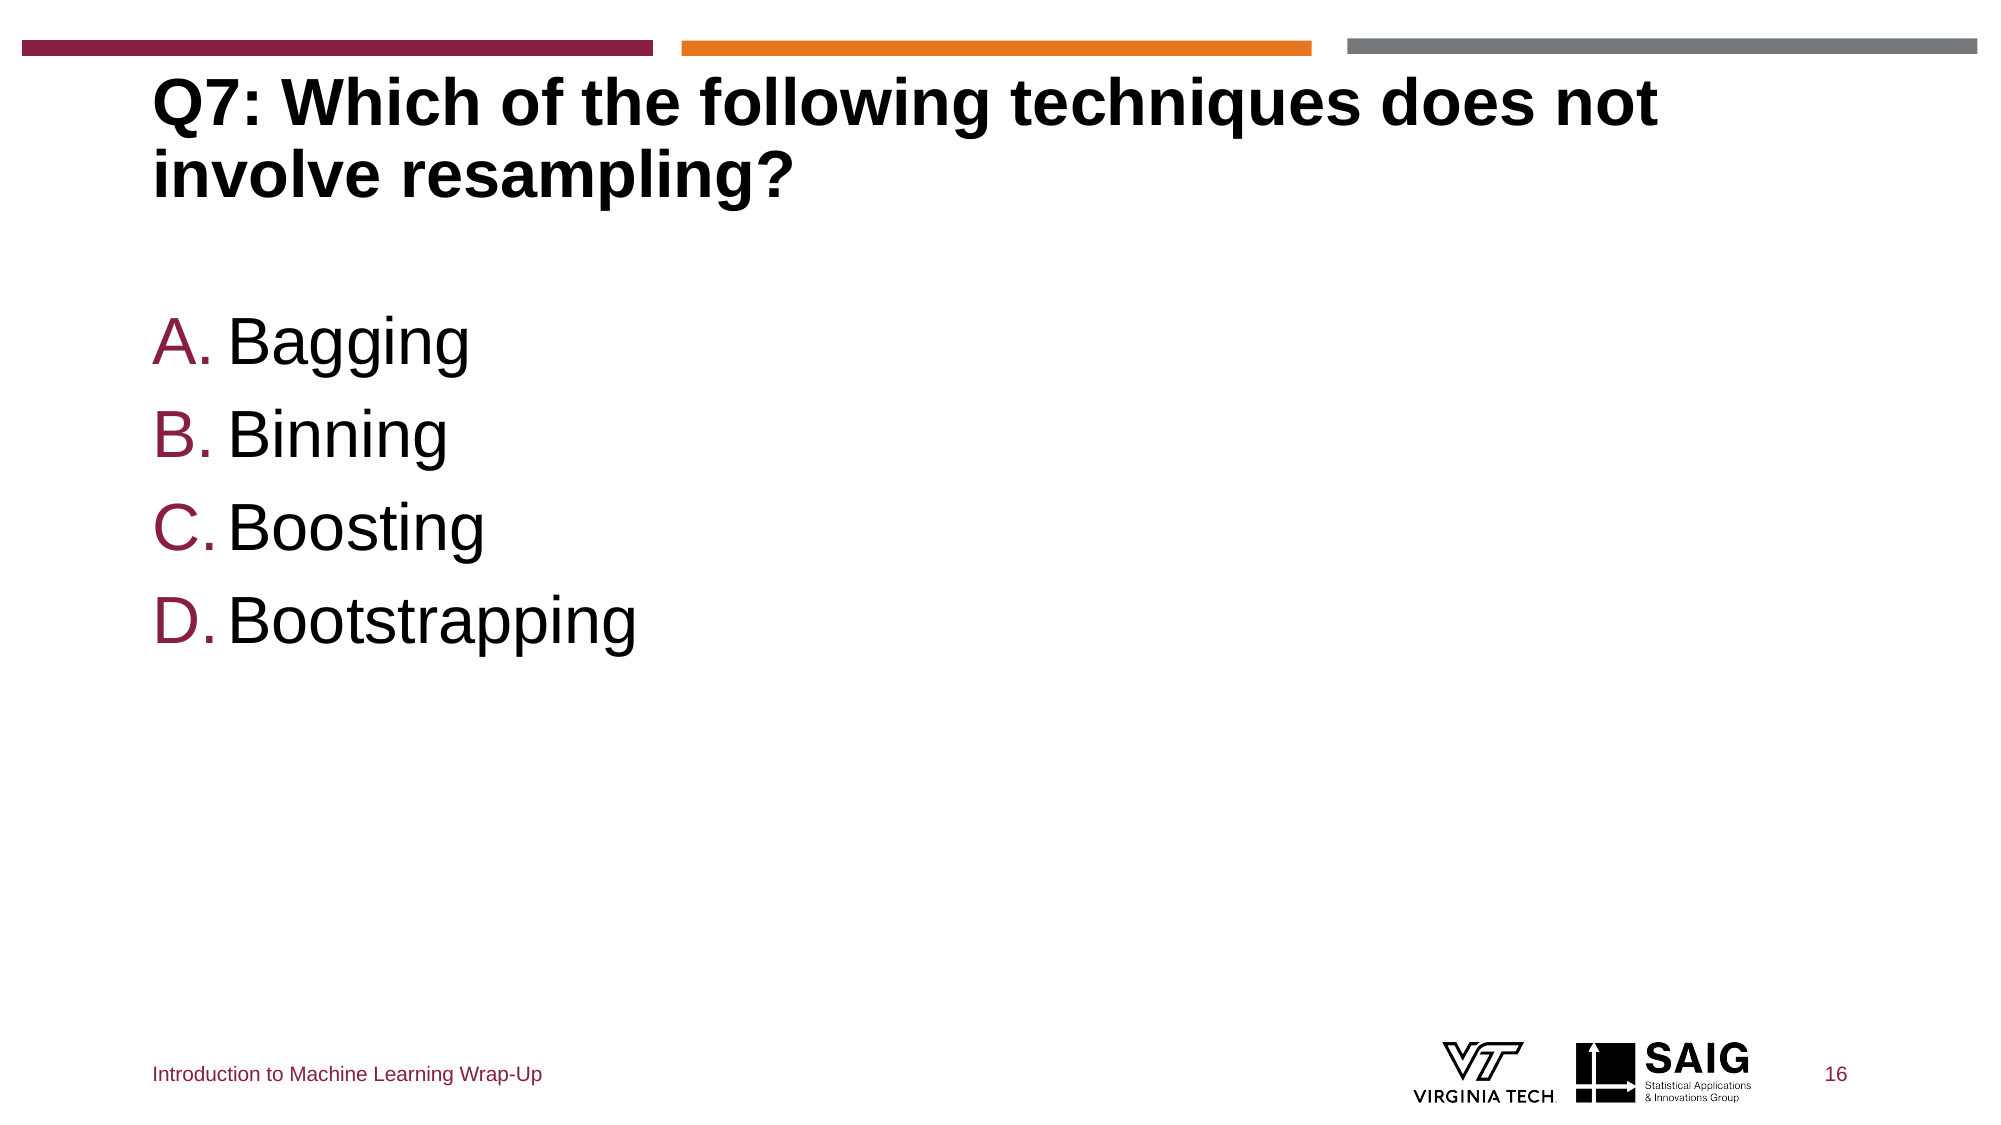

# Q7: Which of the following techniques does not involve resampling?
Bagging
Binning
Boosting
Bootstrapping
Introduction to Machine Learning Wrap-Up
16